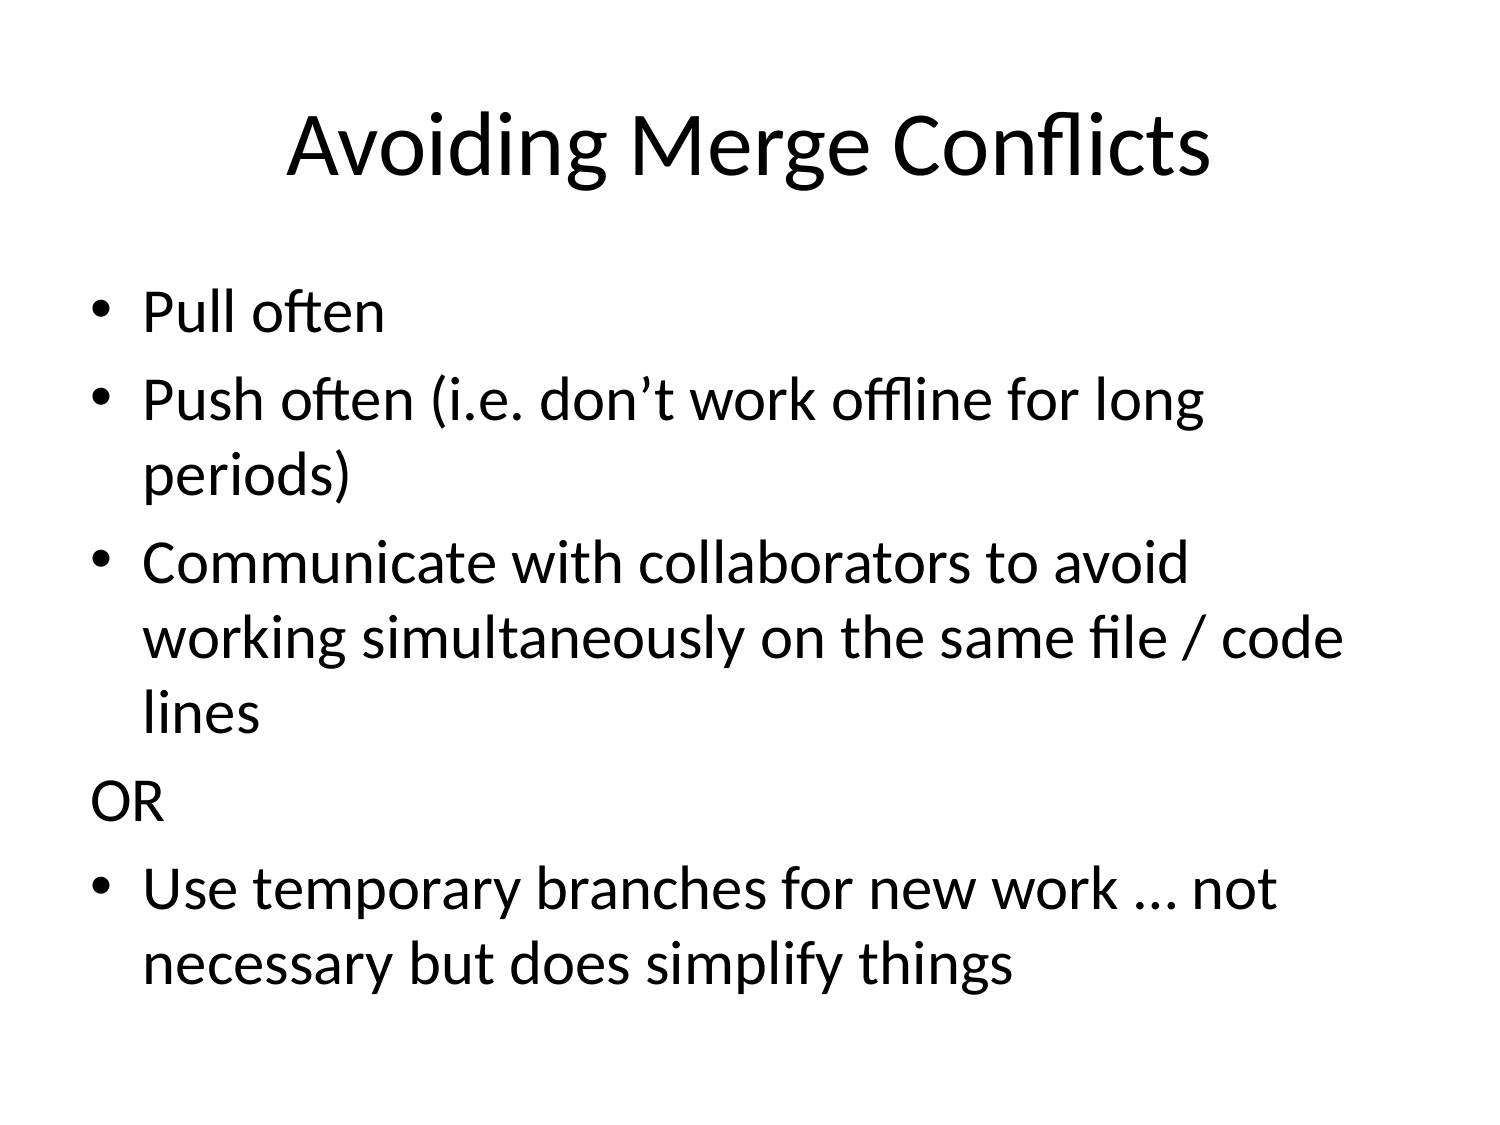

# Avoiding Merge Conflicts
Pull often
Push often (i.e. don’t work offline for long periods)
Communicate with collaborators to avoid working simultaneously on the same file / code lines
OR
Use temporary branches for new work … not necessary but does simplify things